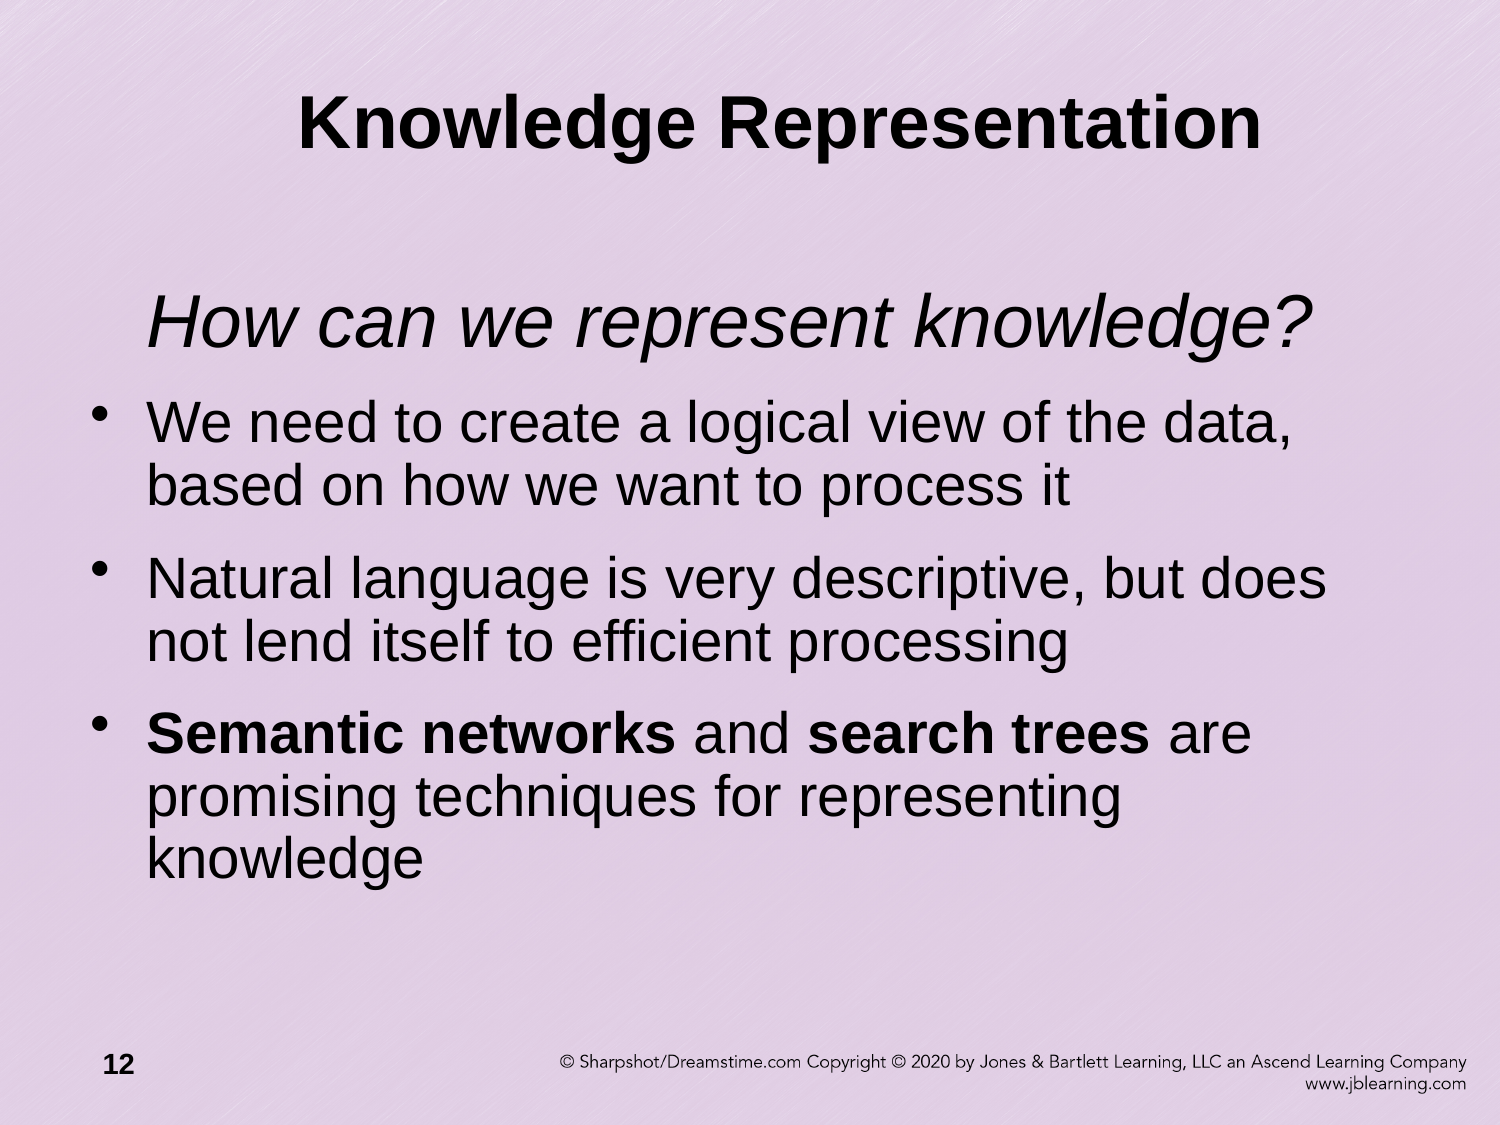

# Knowledge Representation
How can we represent knowledge?
We need to create a logical view of the data, based on how we want to process it
Natural language is very descriptive, but does not lend itself to efficient processing
Semantic networks and search trees are promising techniques for representing knowledge
12